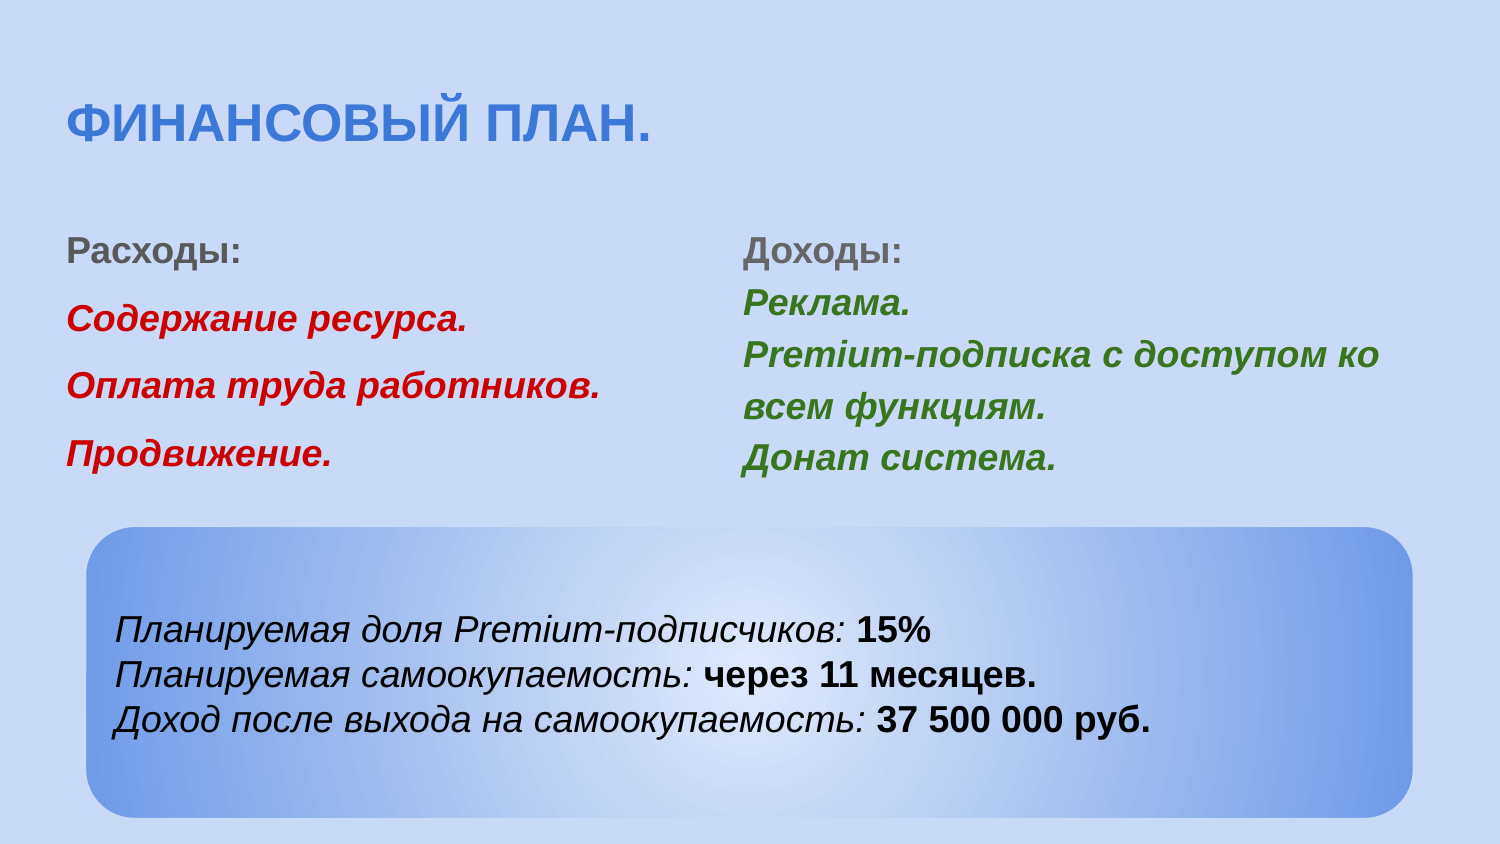

# ФИНАНСОВЫЙ ПЛАН.
Расходы:
Содержание ресурса.
Оплата труда работников.
Продвижение.

Доходы:
Реклама.
Premium-подписка с доступом ко всем функциям.
Донат система.

Планируемая доля Premium-подписчиков: 15%
Планируемая самоокупаемость: через 11 месяцев.
Доход после выхода на самоокупаемость: 37 500 000 руб.